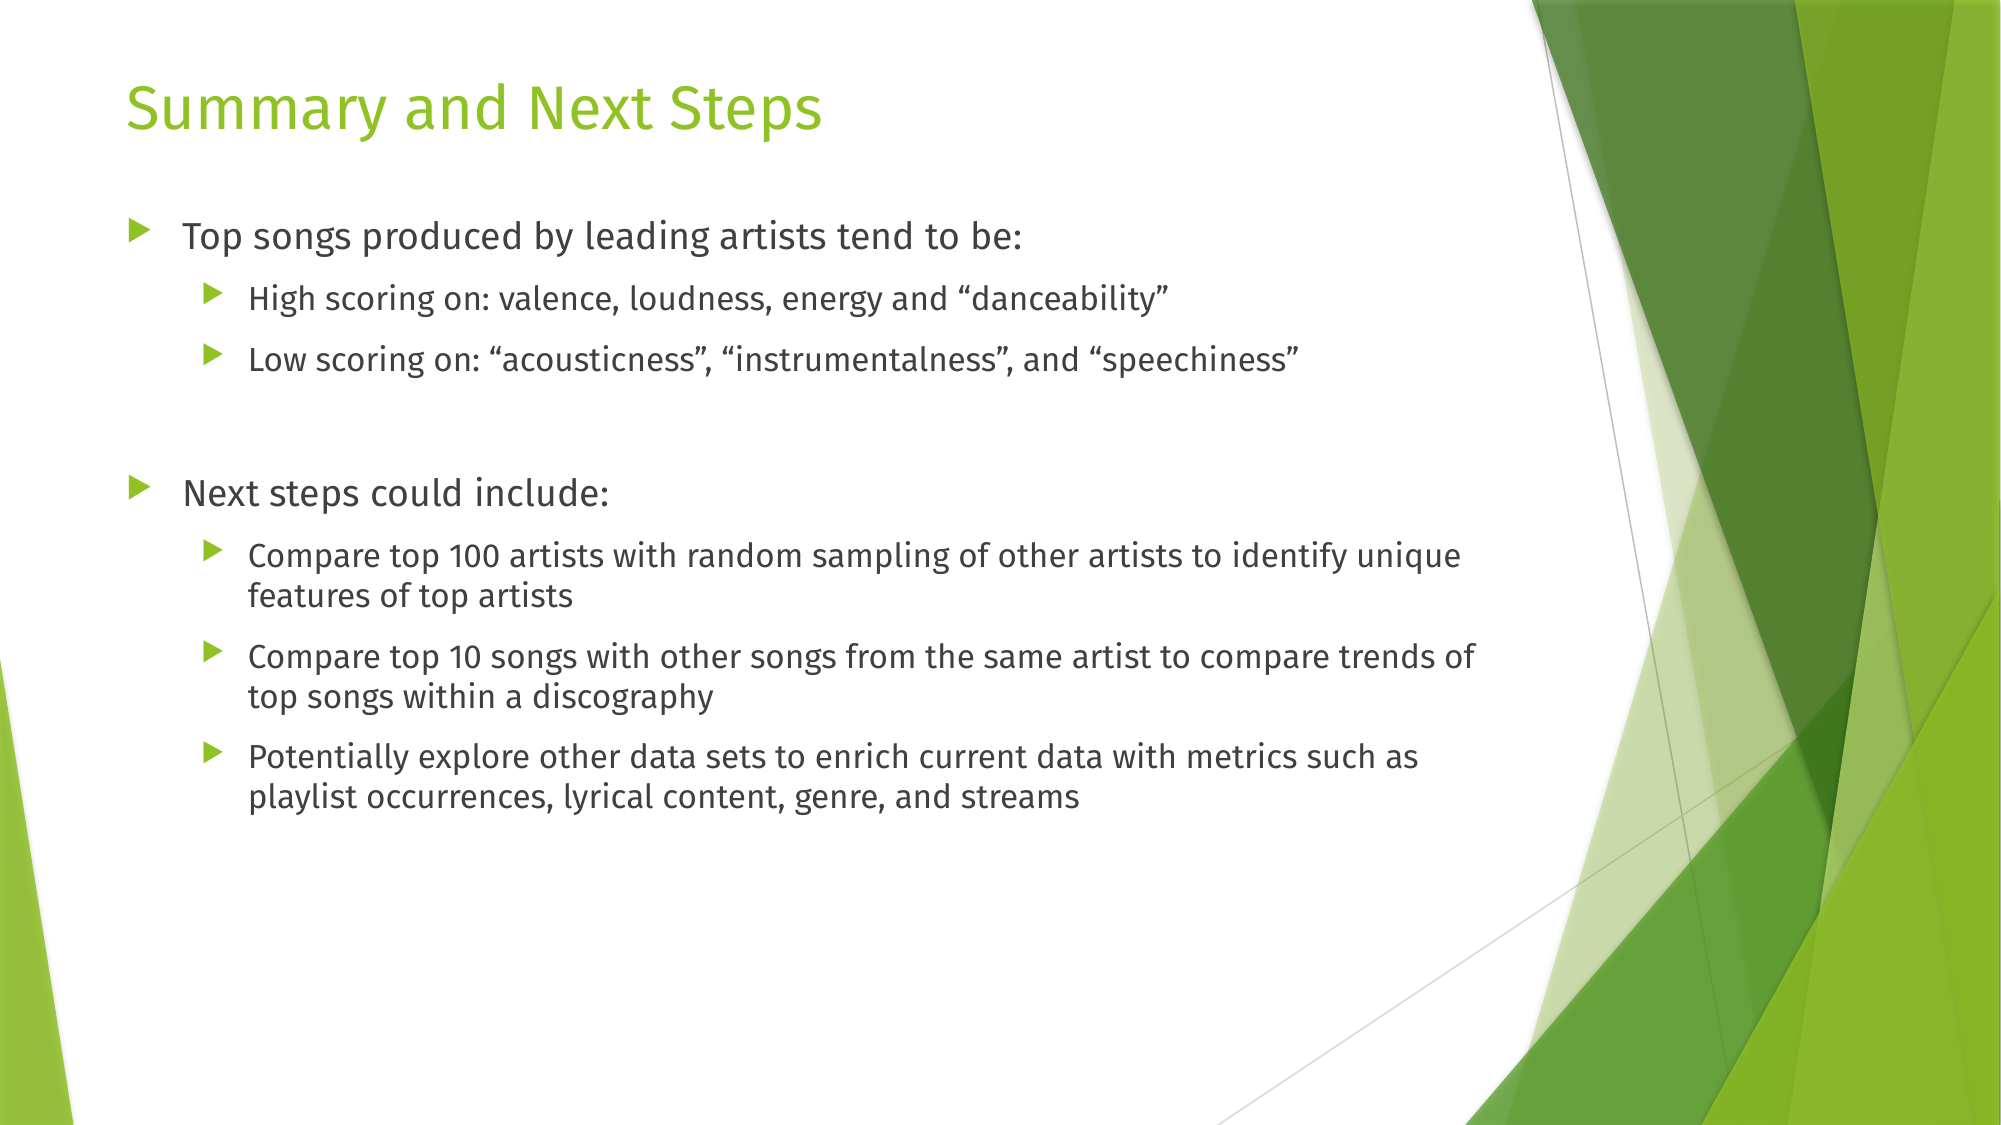

# Summary and Next Steps
Top songs produced by leading artists tend to be:
High scoring on: valence, loudness, energy and “danceability”
Low scoring on: “acousticness”, “instrumentalness”, and “speechiness”

Next steps could include:
Compare top 100 artists with random sampling of other artists to identify unique features of top artists
Compare top 10 songs with other songs from the same artist to compare trends of top songs within a discography
Potentially explore other data sets to enrich current data with metrics such as playlist occurrences, lyrical content, genre, and streams